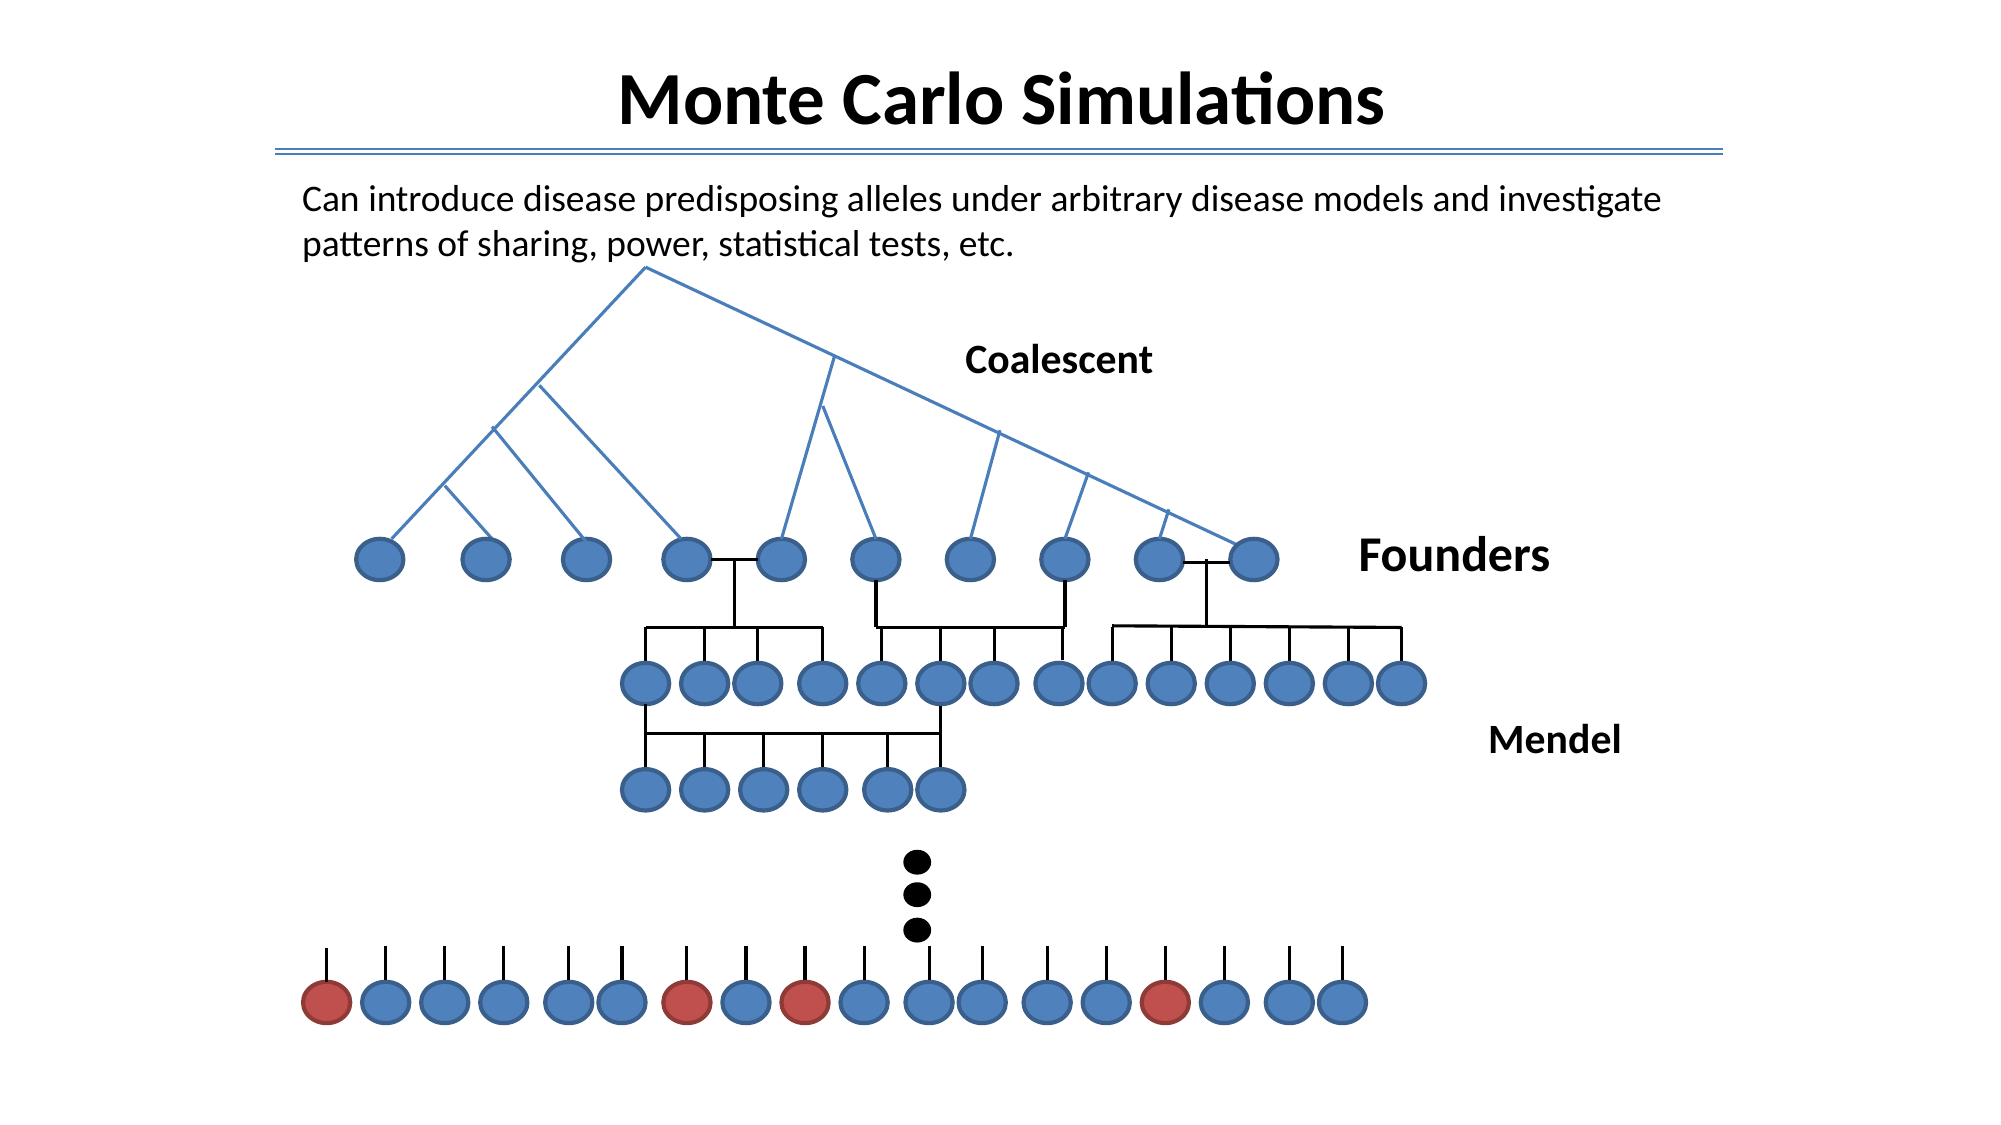

# Monte Carlo Simulations
Can introduce disease predisposing alleles under arbitrary disease models and investigate
patterns of sharing, power, statistical tests, etc.
Coalescent
Founders

Mendel